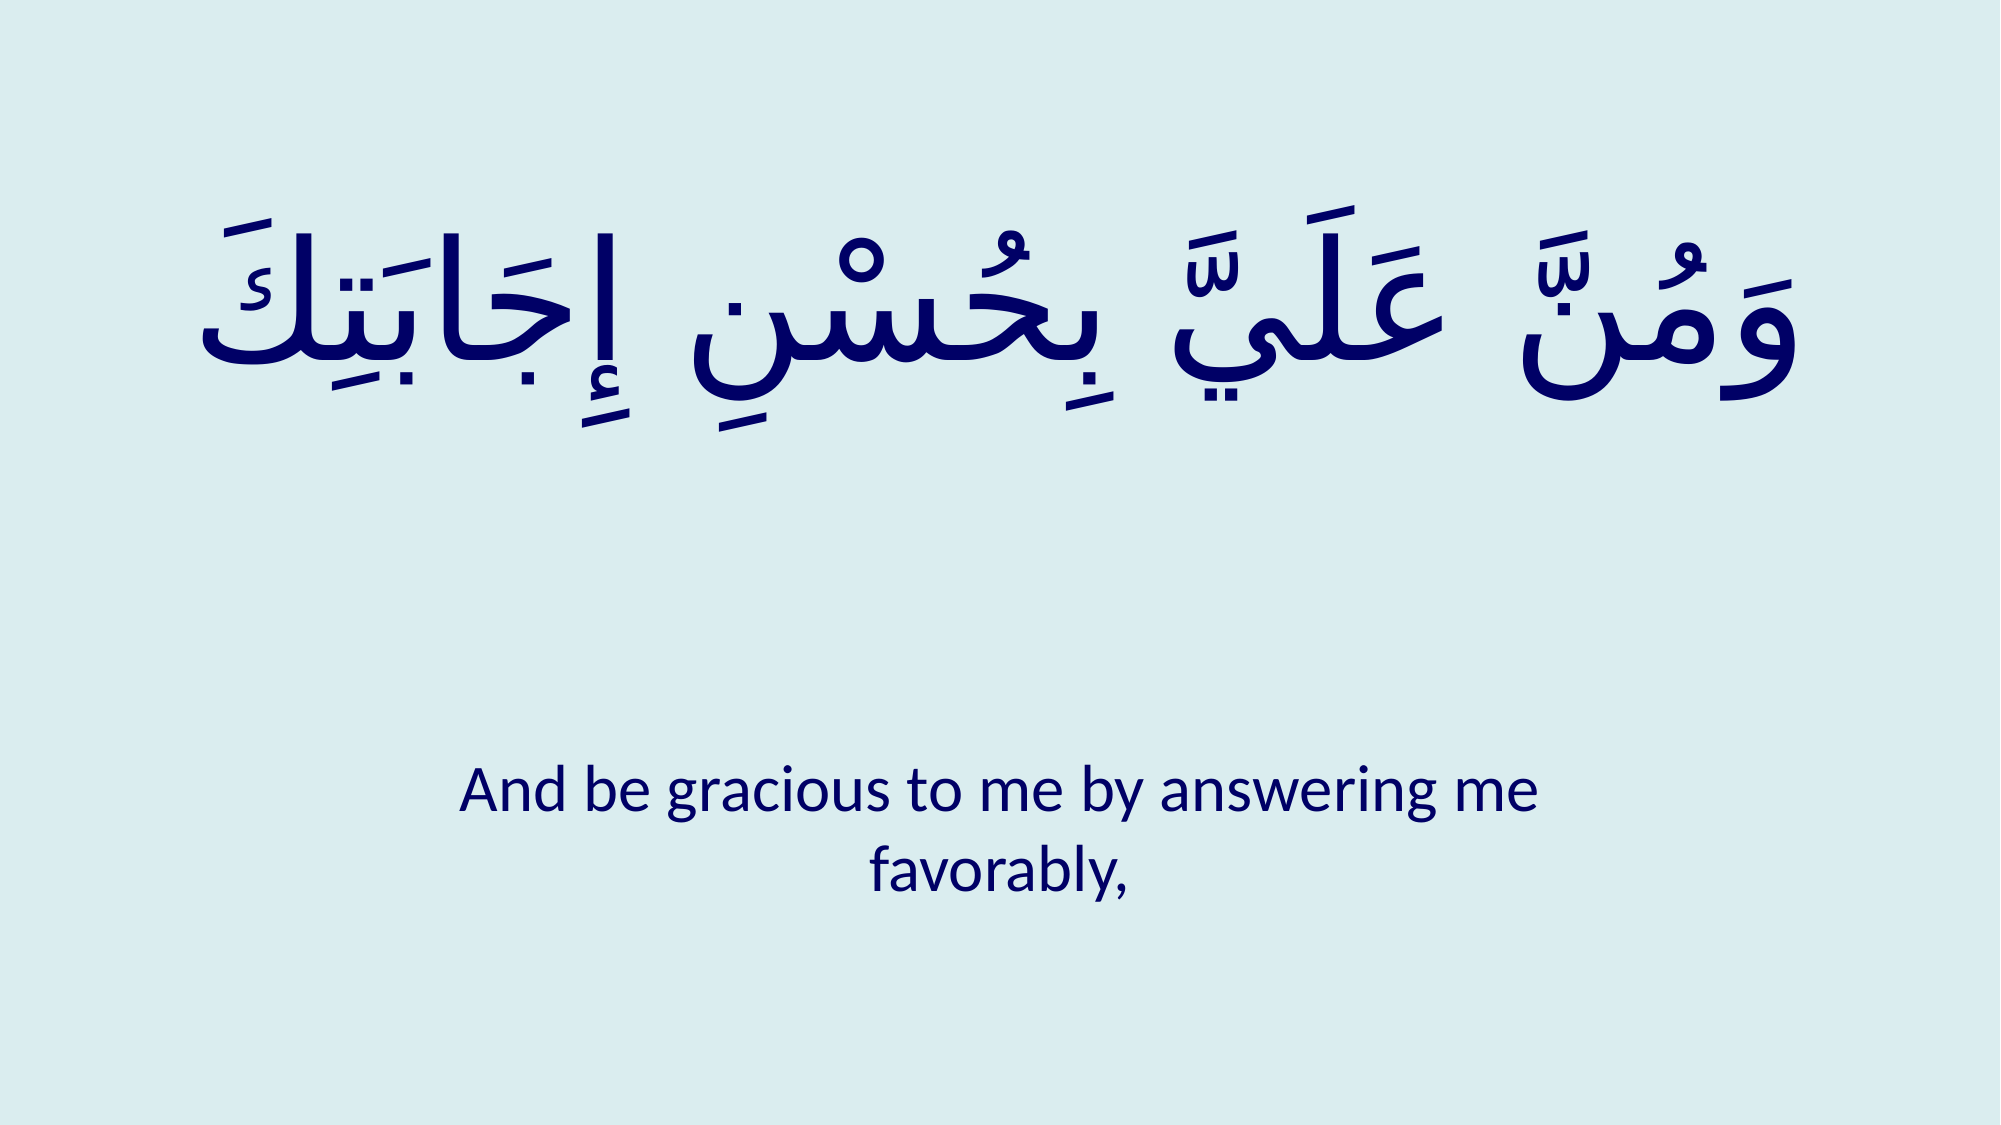

# وَمُنَّ عَلَيَّ بِحُسْنِ إِجَابَتِكَ
And be gracious to me by answering me favorably,